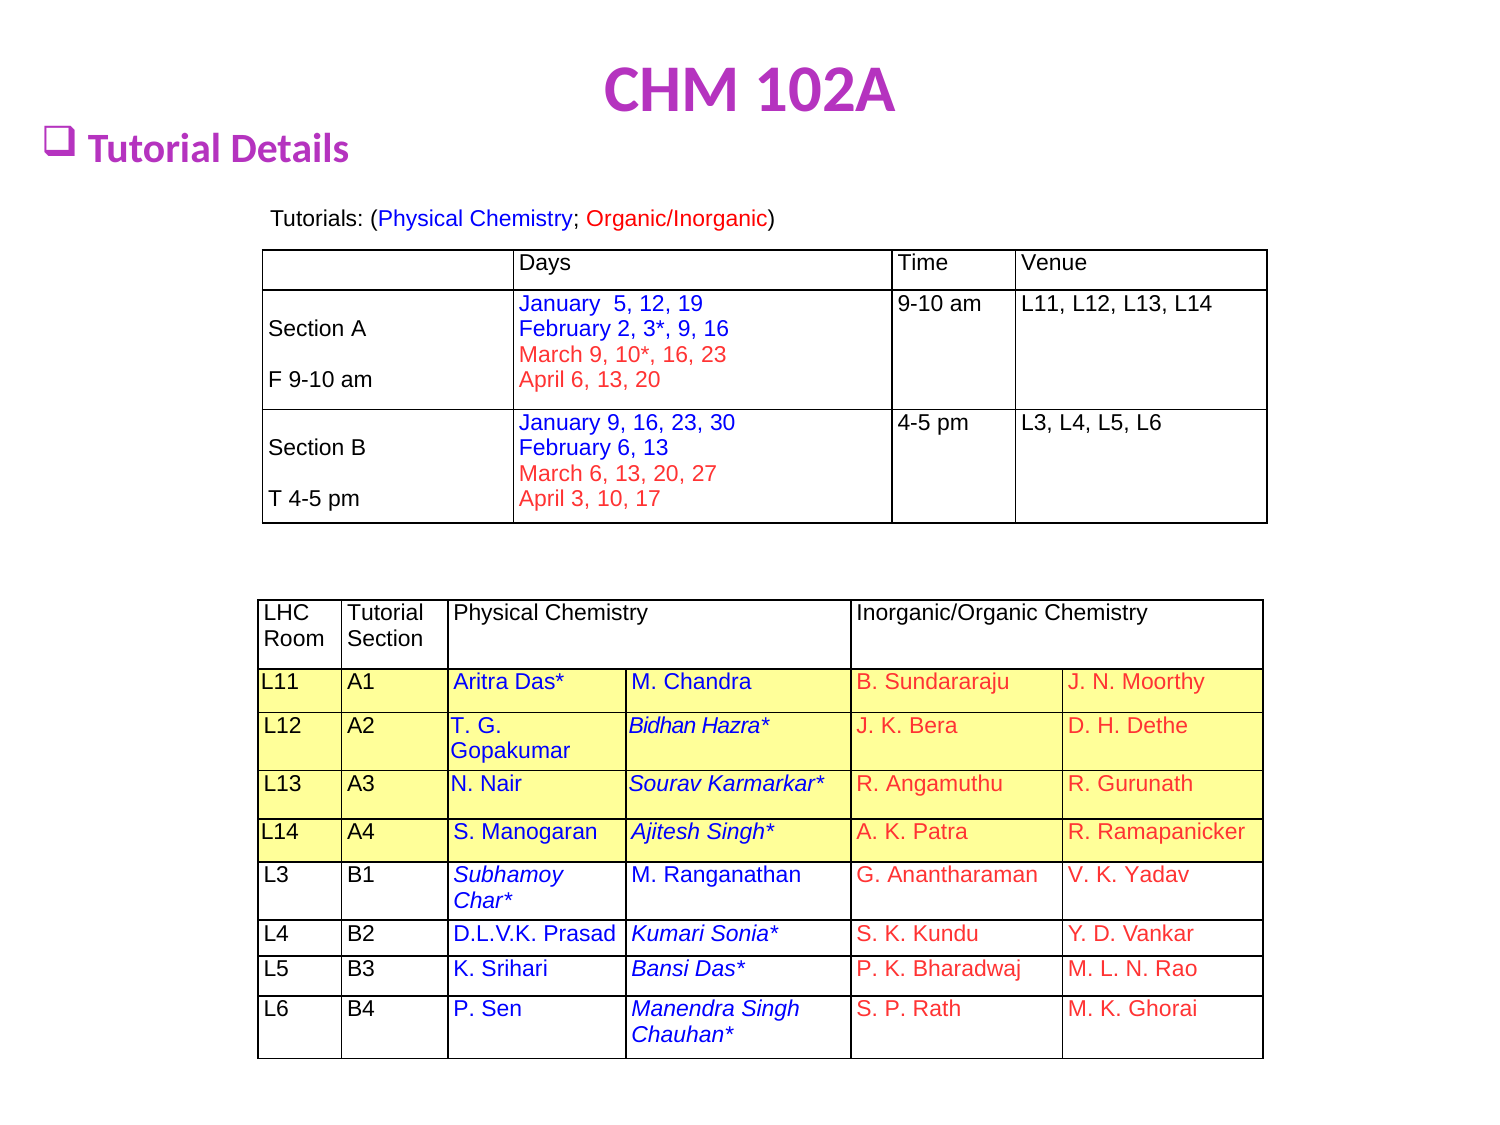

CHM 102A
Tutorial Details
Tutorials: (Physical Chemistry; Organic/Inorganic)
|  | Days | Time | Venue |
| --- | --- | --- | --- |
| Section A F 9-10 am | January 5, 12, 19 February 2, 3\*, 9, 16 March 9, 10\*, 16, 23 April 6, 13, 20 | 9-10 am | L11, L12, L13, L14 |
| Section B T 4-5 pm | January 9, 16, 23, 30 February 6, 13 March 6, 13, 20, 27 April 3, 10, 17 | 4-5 pm | L3, L4, L5, L6 |
| LHC Room | Tutorial Section | Physical Chemistry |  | Inorganic/Organic Chemistry |  |
| --- | --- | --- | --- | --- | --- |
| L11 | A1 | Aritra Das\* | M. Chandra | B. Sundararaju | J. N. Moorthy |
| L12 | A2 | T. G. Gopakumar | Bidhan Hazra\* | J. K. Bera | D. H. Dethe |
| L13 | A3 | N. Nair | Sourav Karmarkar\* | R. Angamuthu | R. Gurunath |
| L14 | A4 | S. Manogaran | Ajitesh Singh\* | A. K. Patra | R. Ramapanicker |
| L3 | B1 | Subhamoy Char\* | M. Ranganathan | G. Anantharaman | V. K. Yadav |
| L4 | B2 | D.L.V.K. Prasad | Kumari Sonia\* | S. K. Kundu | Y. D. Vankar |
| L5 | B3 | K. Srihari | Bansi Das\* | P. K. Bharadwaj | M. L. N. Rao |
| L6 | B4 | P. Sen | Manendra Singh Chauhan\* | S. P. Rath | M. K. Ghorai |